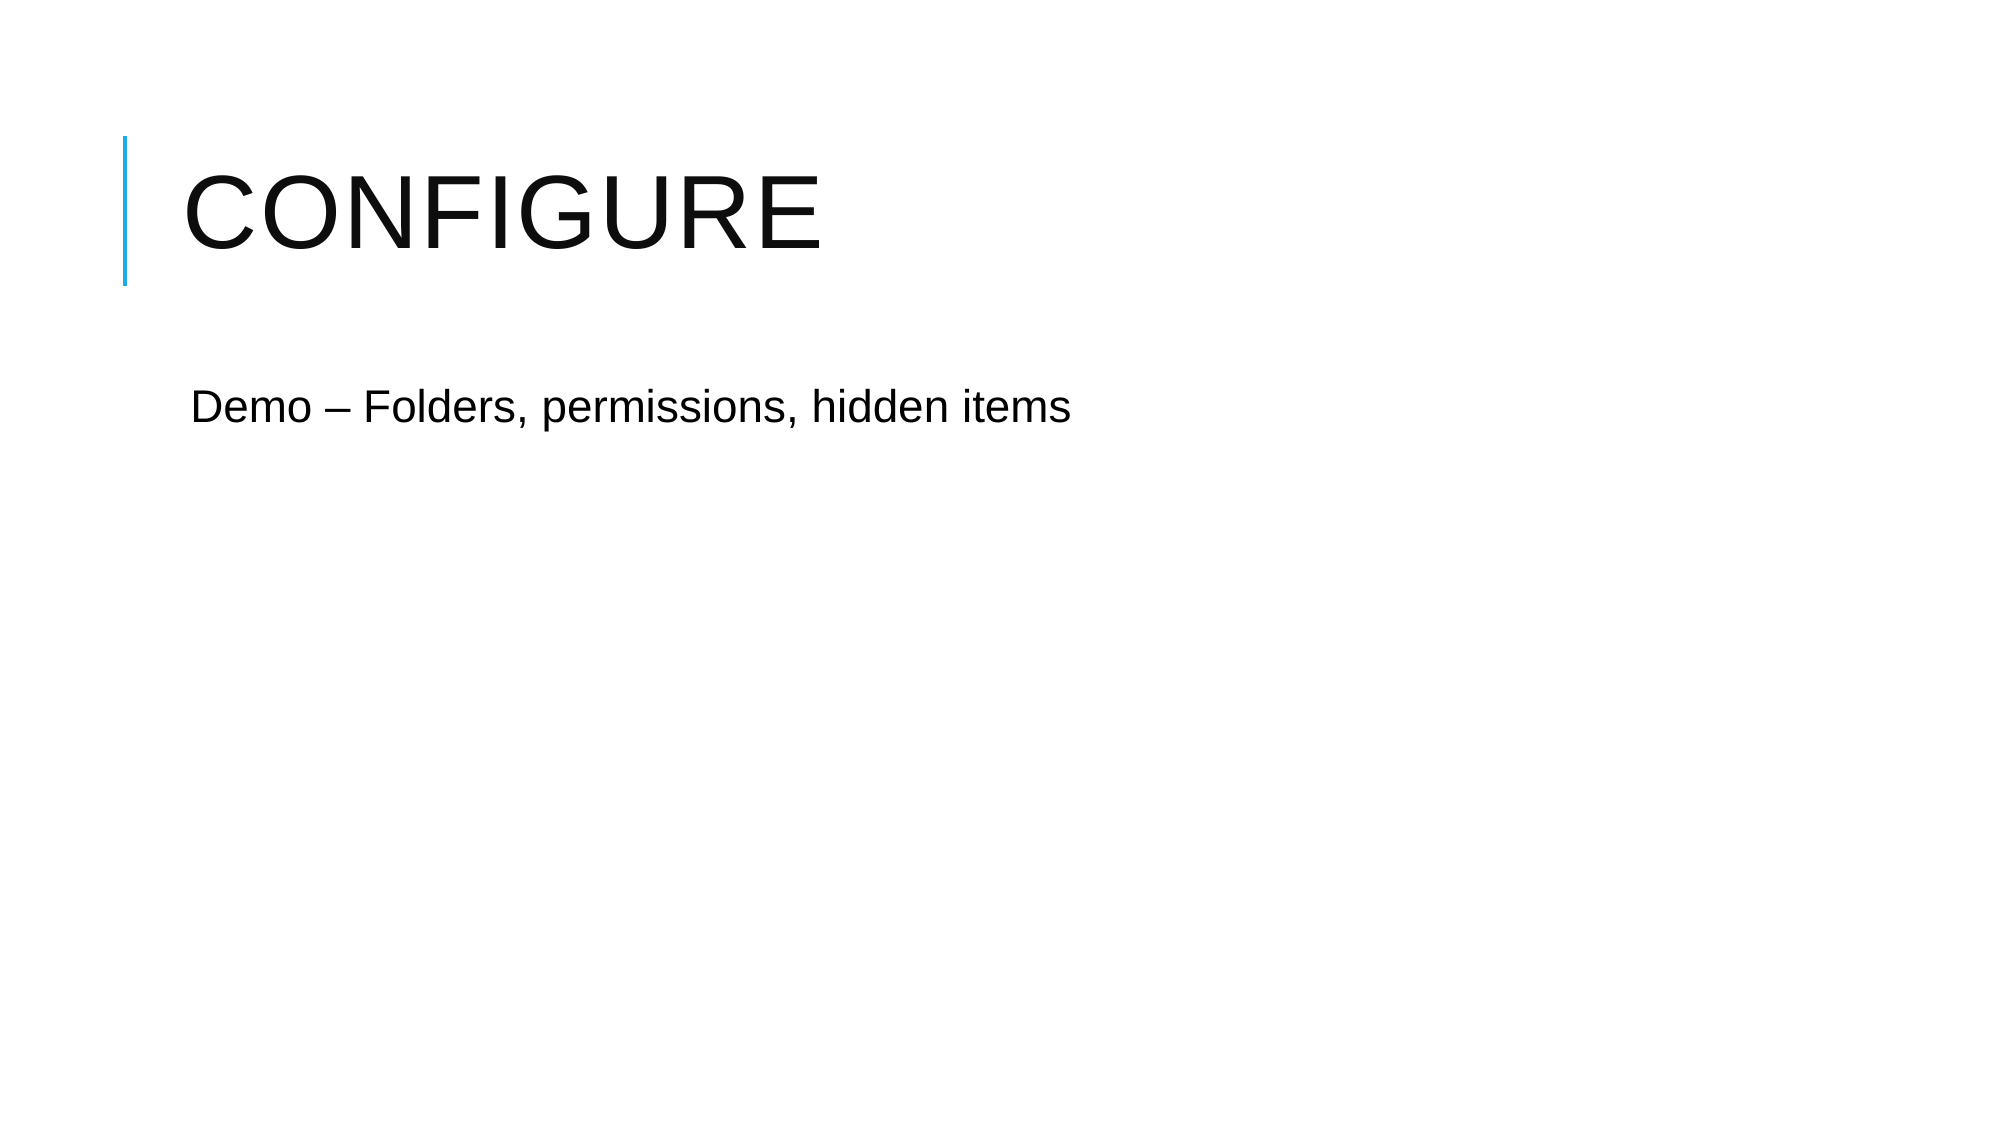

# Configure
Demo – Folders, permissions, hidden items